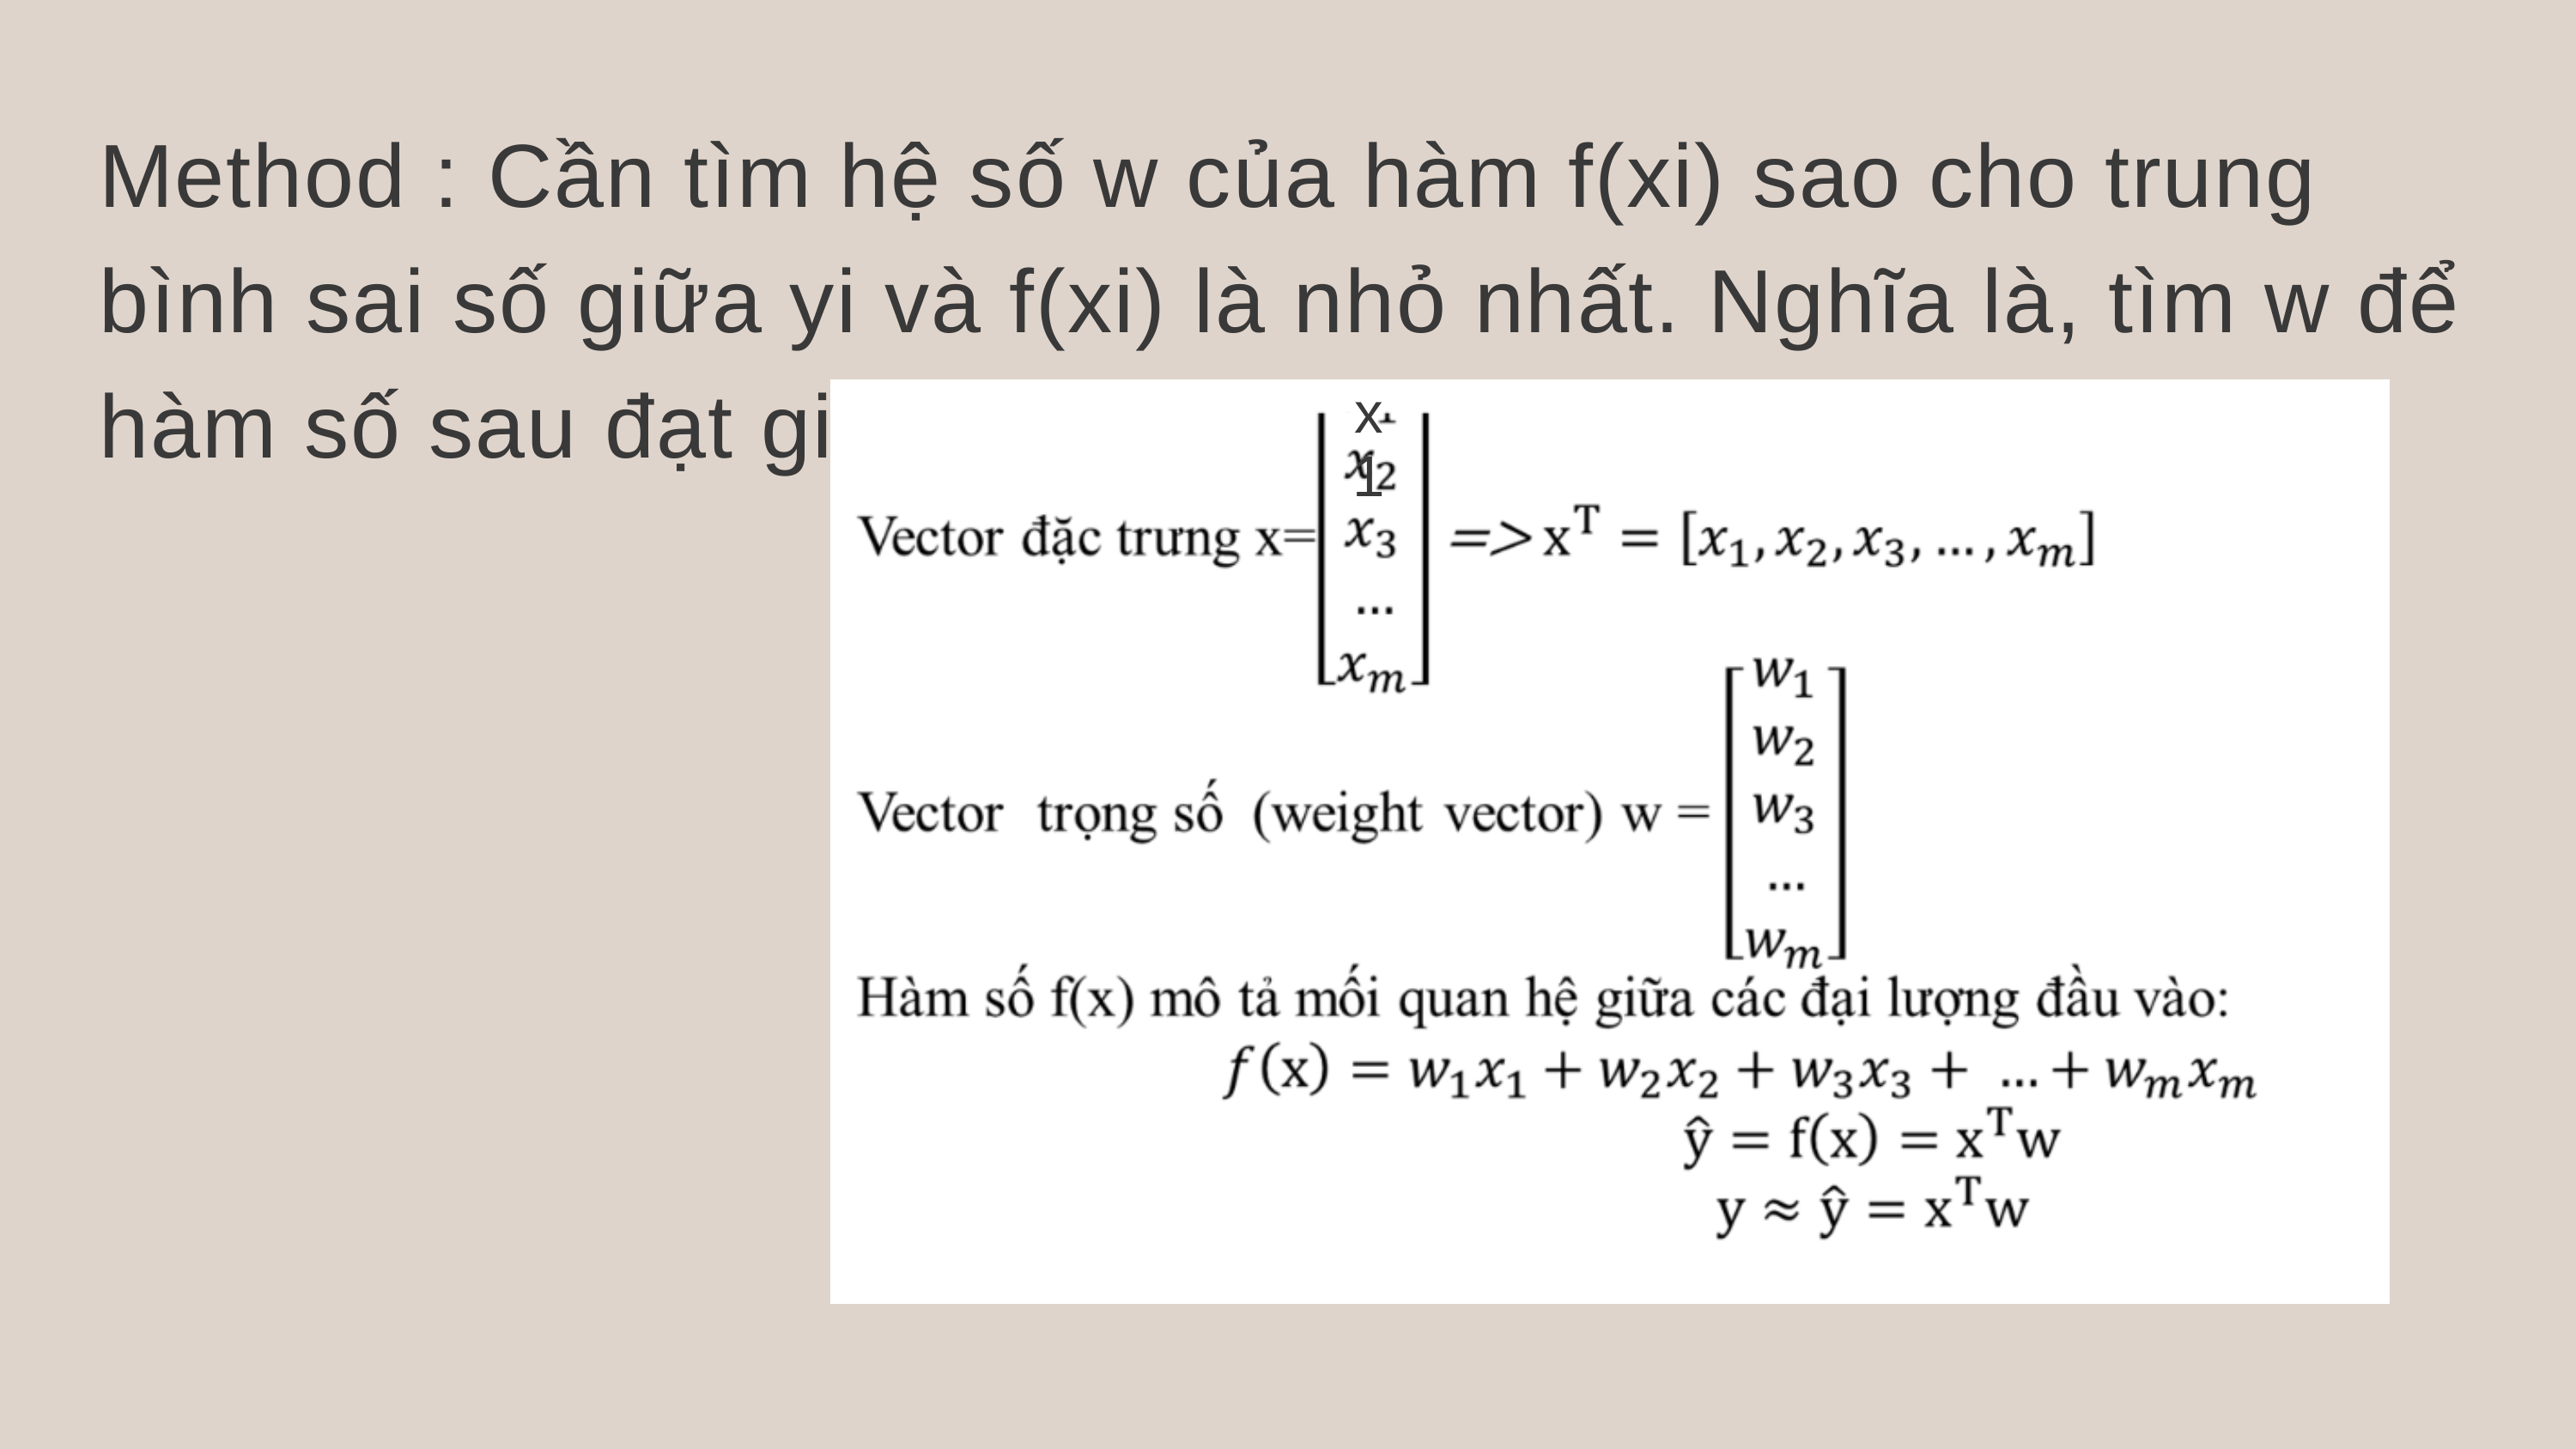

Method : Cần tìm hệ số w của hàm f(xi) sao cho trung bình sai số giữa yi và f(xi) là nhỏ nhất. Nghĩa là, tìm w để hàm số sau đạt giá trị nhỏ nhất

x1